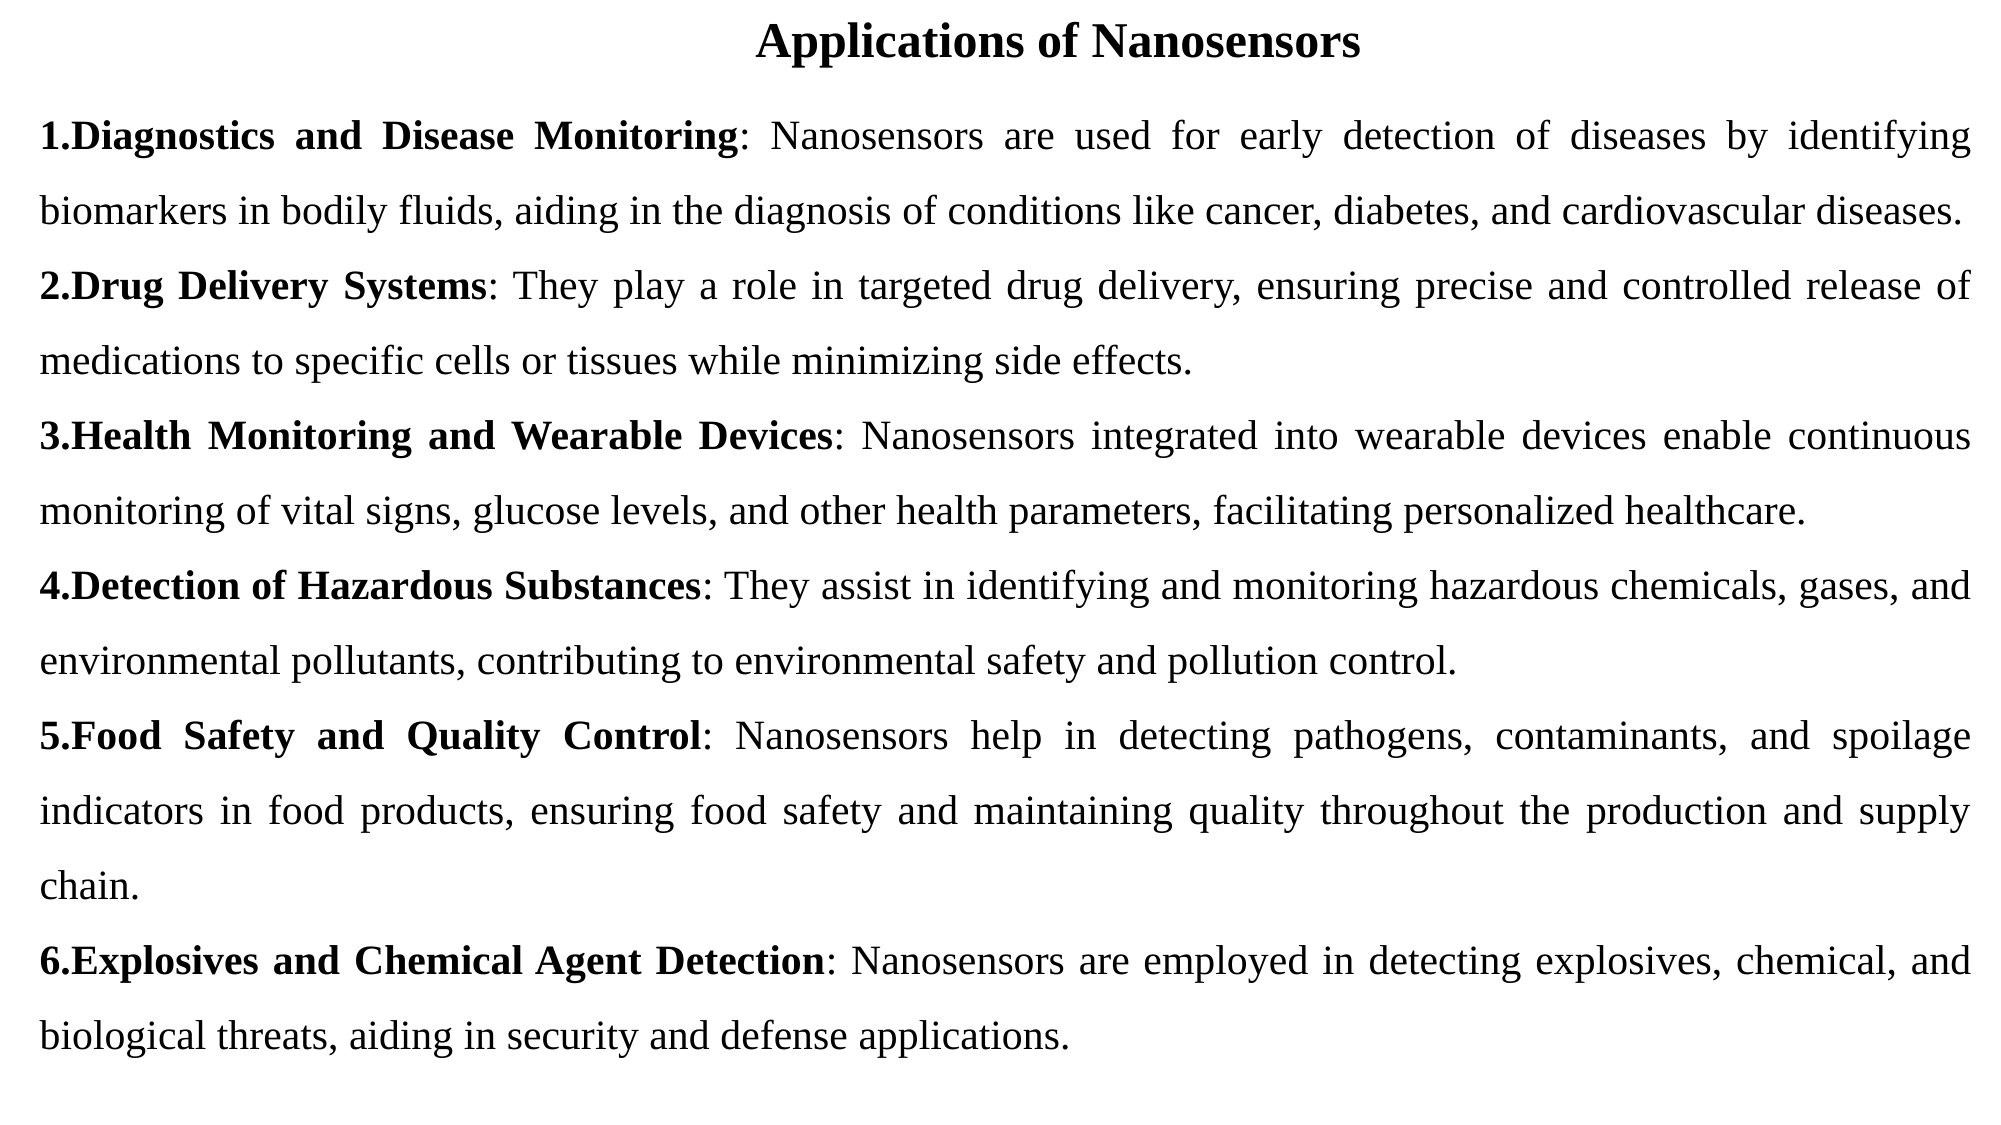

Applications of Nanosensors
Diagnostics and Disease Monitoring: Nanosensors are used for early detection of diseases by identifying biomarkers in bodily fluids, aiding in the diagnosis of conditions like cancer, diabetes, and cardiovascular diseases.
Drug Delivery Systems: They play a role in targeted drug delivery, ensuring precise and controlled release of medications to specific cells or tissues while minimizing side effects.
Health Monitoring and Wearable Devices: Nanosensors integrated into wearable devices enable continuous monitoring of vital signs, glucose levels, and other health parameters, facilitating personalized healthcare.
Detection of Hazardous Substances: They assist in identifying and monitoring hazardous chemicals, gases, and environmental pollutants, contributing to environmental safety and pollution control.
Food Safety and Quality Control: Nanosensors help in detecting pathogens, contaminants, and spoilage indicators in food products, ensuring food safety and maintaining quality throughout the production and supply chain.
Explosives and Chemical Agent Detection: Nanosensors are employed in detecting explosives, chemical, and biological threats, aiding in security and defense applications.